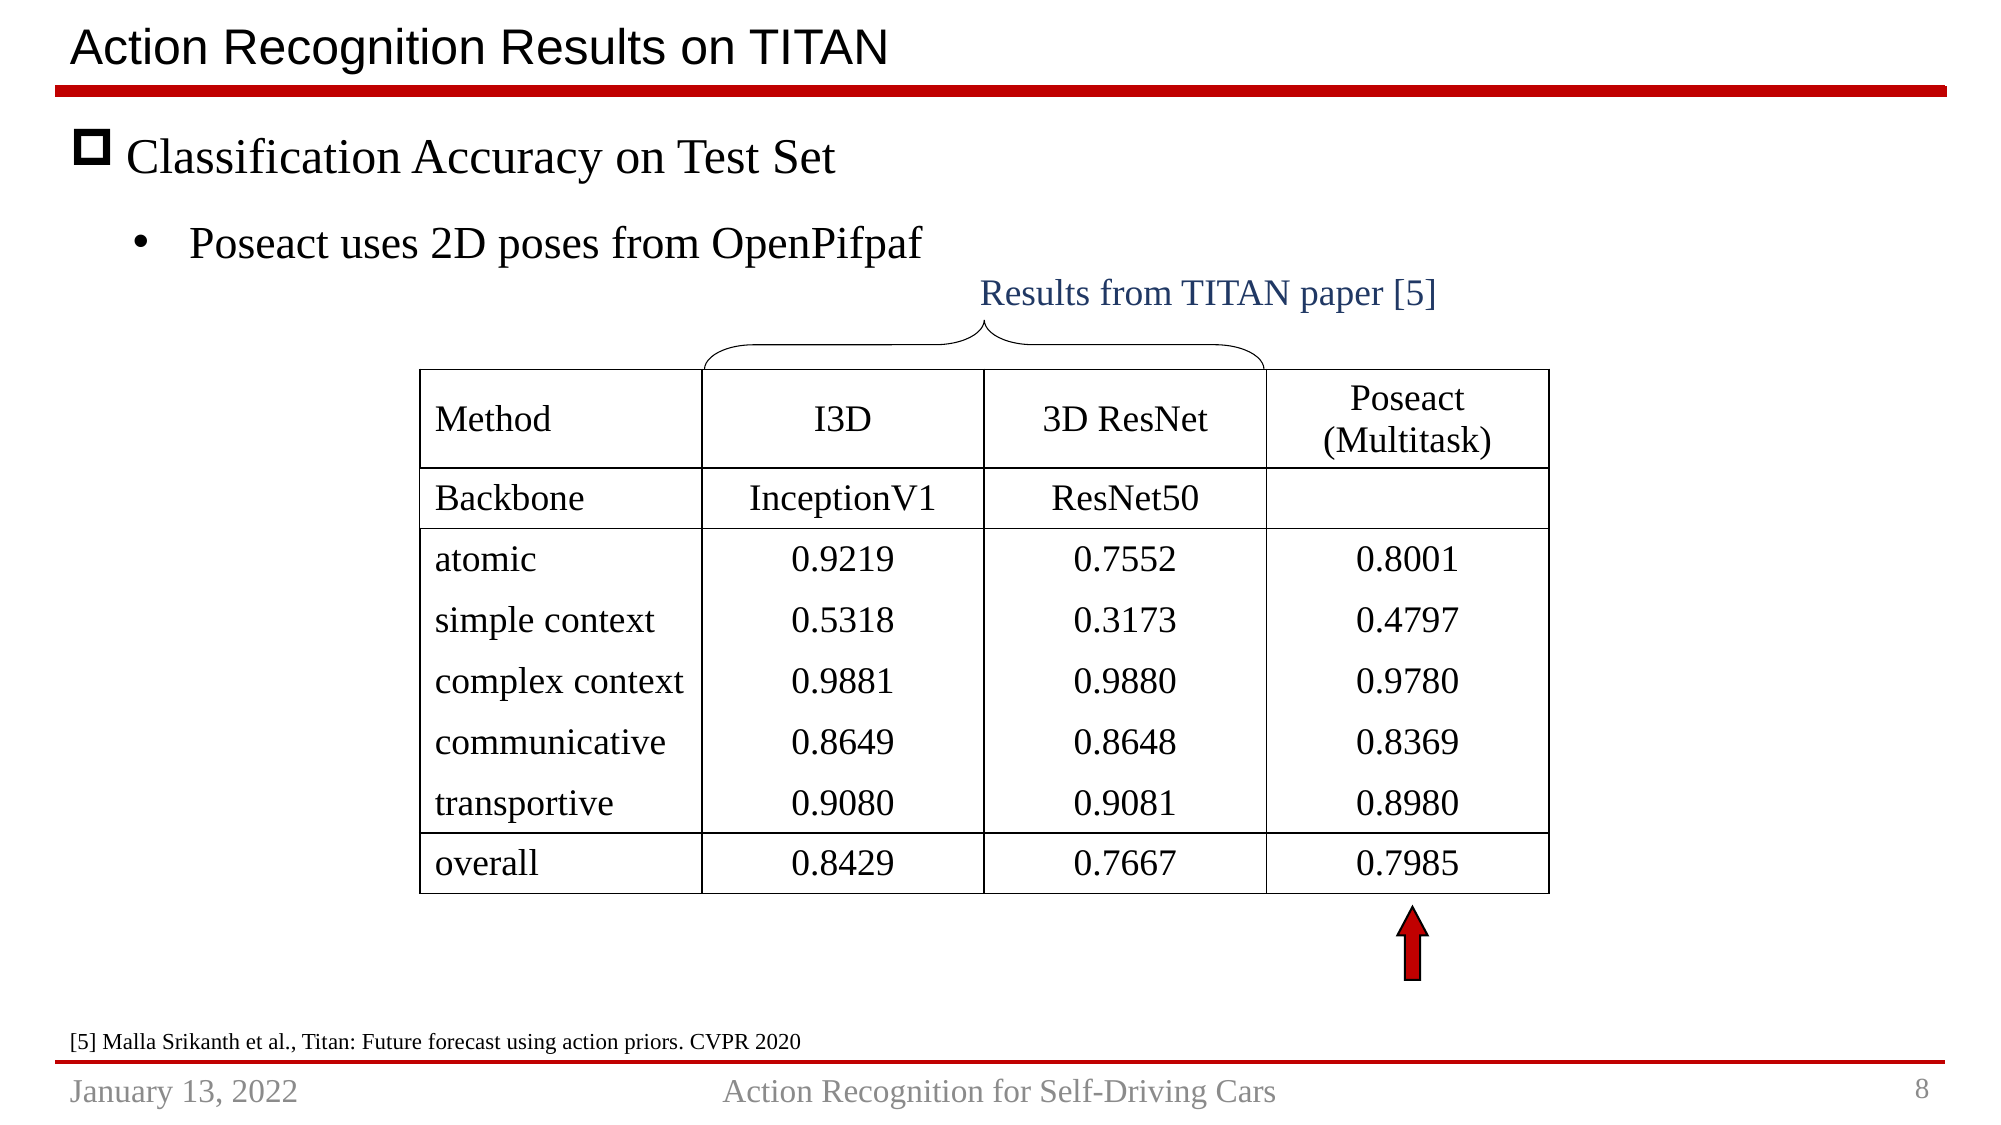

# Action Recognition Results on TITAN
Results from TITAN paper [5]

Classification Accuracy on Test Set
Poseact uses 2D poses from OpenPifpaf
| Method | I3D | 3D ResNet | Poseact (Multitask) |
| --- | --- | --- | --- |
| Backbone | InceptionV1 | ResNet50 |  |
| atomic | 0.9219 | 0.7552 | 0.8001 |
| simple context | 0.5318 | 0.3173 | 0.4797 |
| complex context | 0.9881 | 0.9880 | 0.9780 |
| communicative | 0.8649 | 0.8648 | 0.8369 |
| transportive | 0.9080 | 0.9081 | 0.8980 |
| overall | 0.8429 | 0.7667 | 0.7985 |

[5] Malla Srikanth et al., Titan: Future forecast using action priors. CVPR 2020
January 13, 2022
Action Recognition for Self-Driving Cars
8